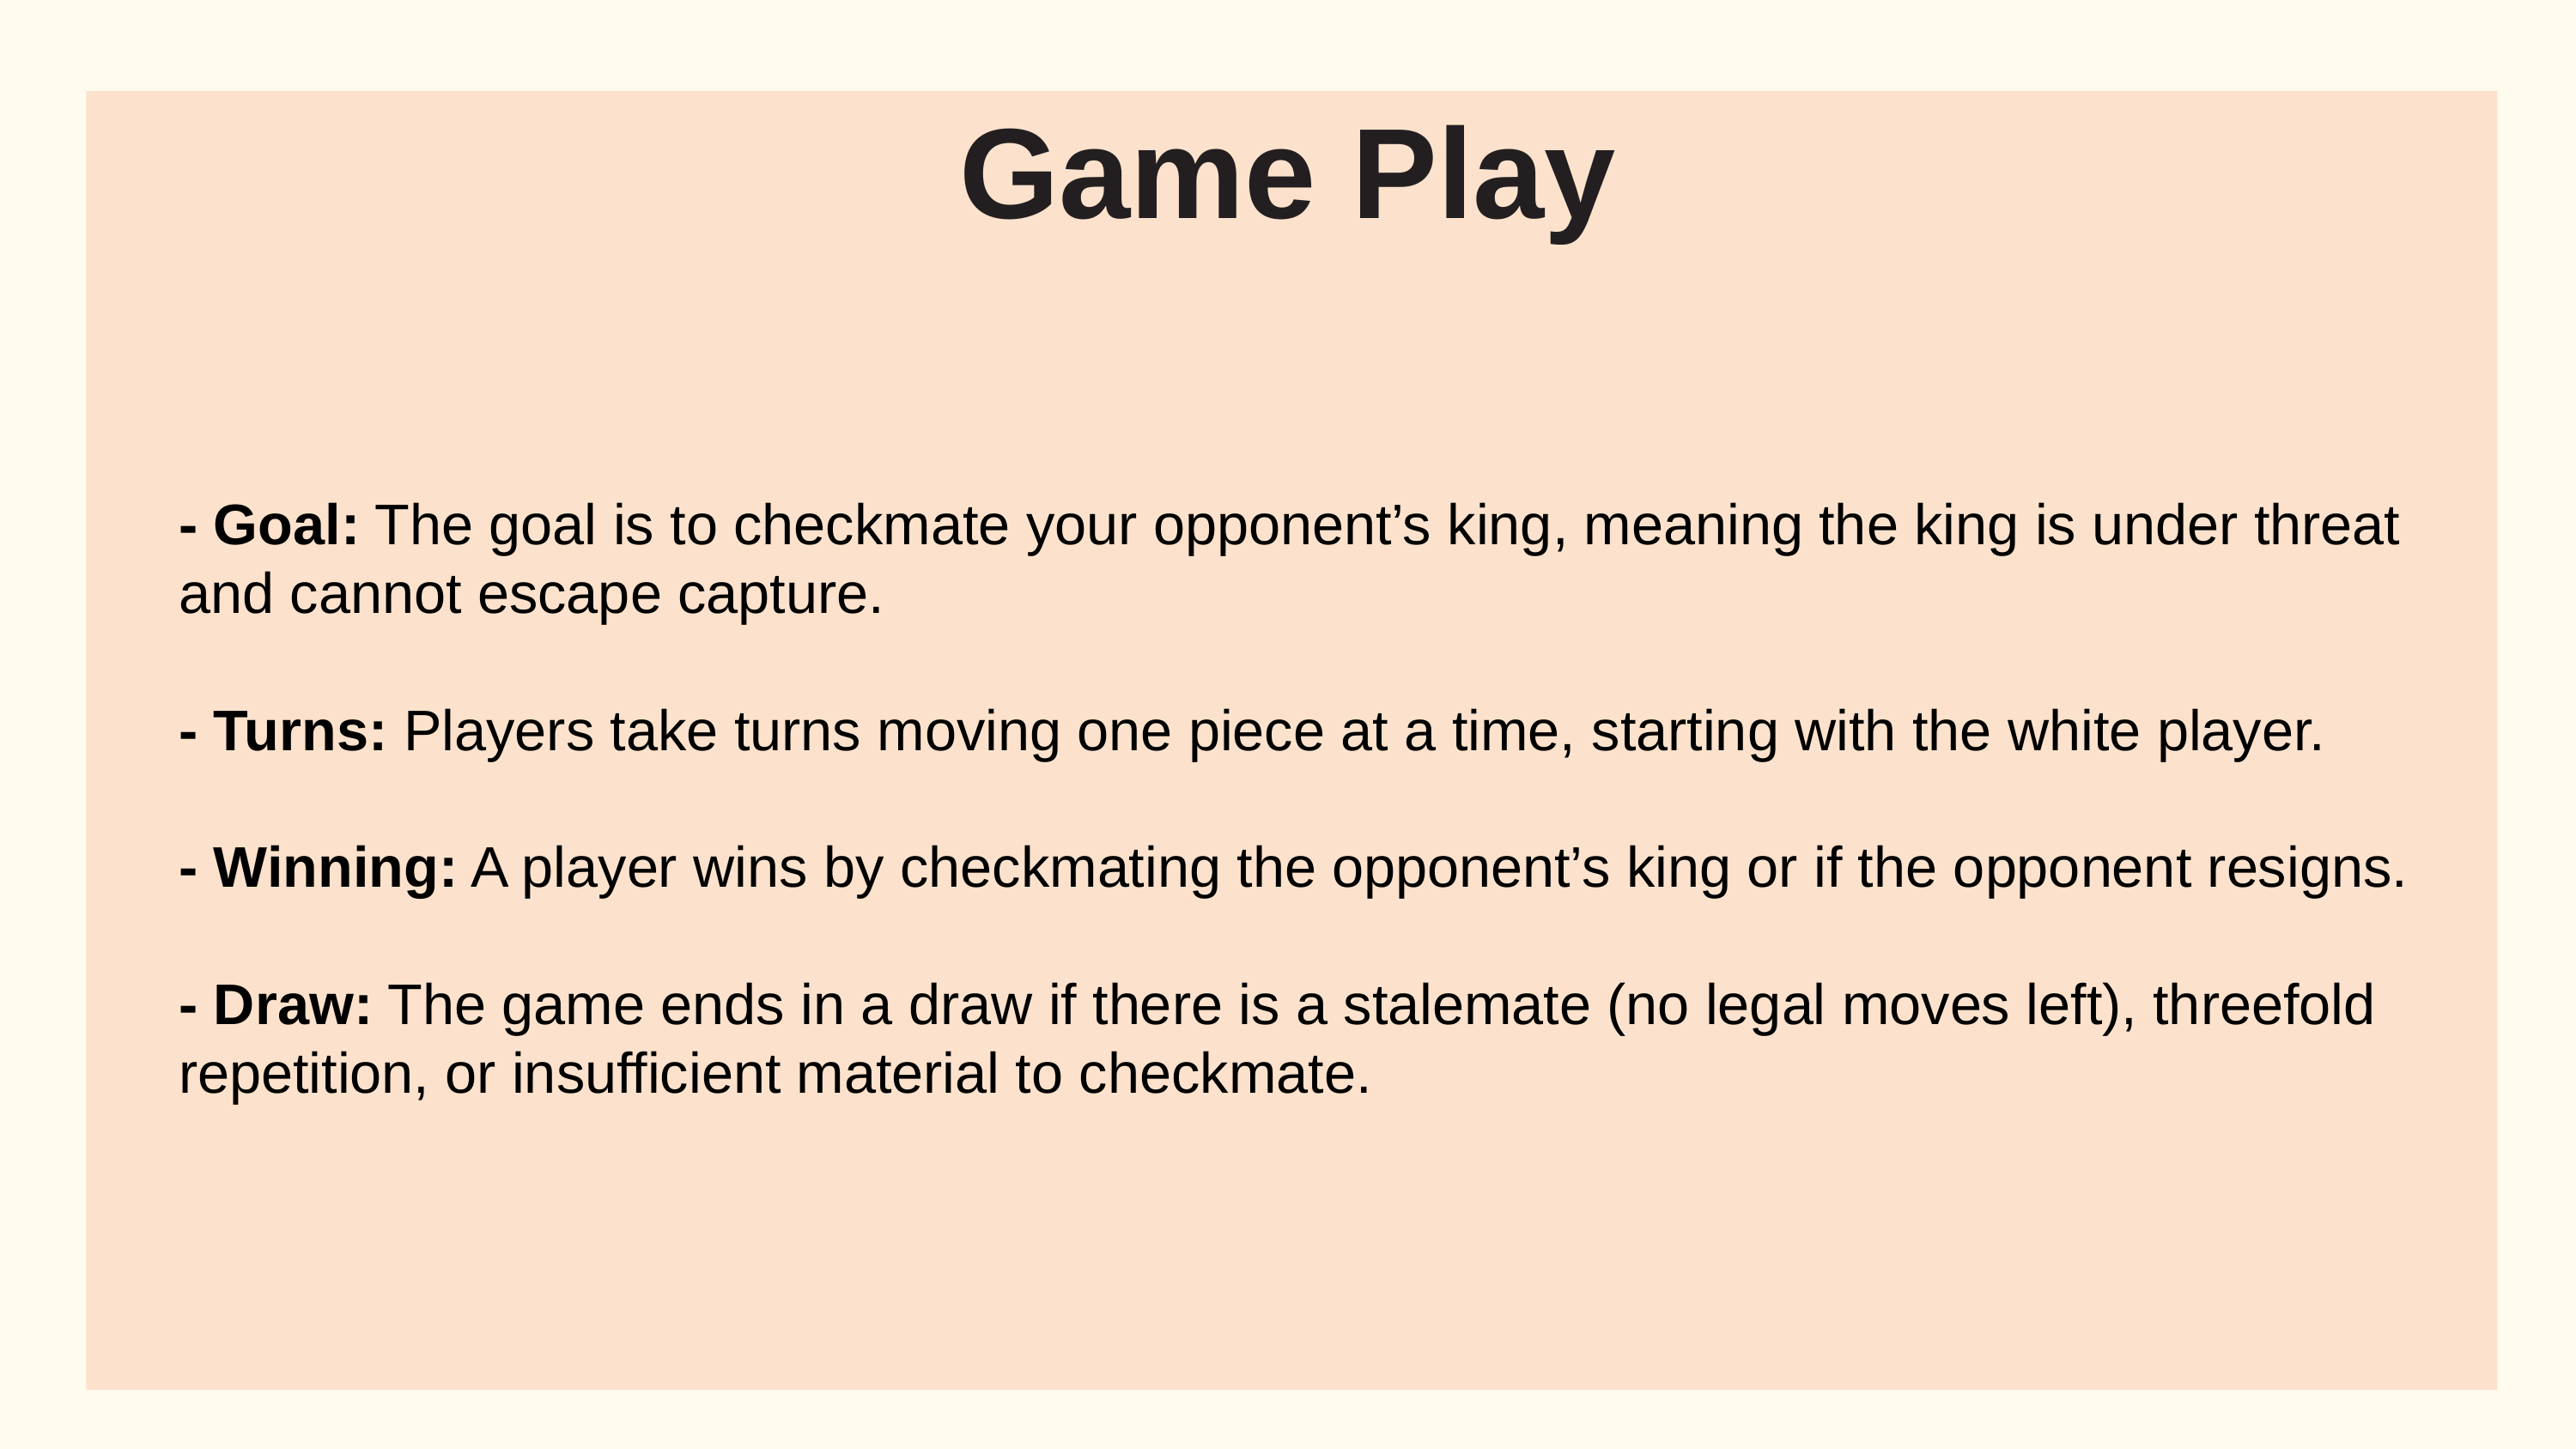

- Goal: The goal is to checkmate your opponent’s king, meaning the king is under threat and cannot escape capture.

- Turns: Players take turns moving one piece at a time, starting with the white player.

- Winning: A player wins by checkmating the opponent’s king or if the opponent resigns.

- Draw: The game ends in a draw if there is a stalemate (no legal moves left), threefold repetition, or insufficient material to checkmate.
Game Play